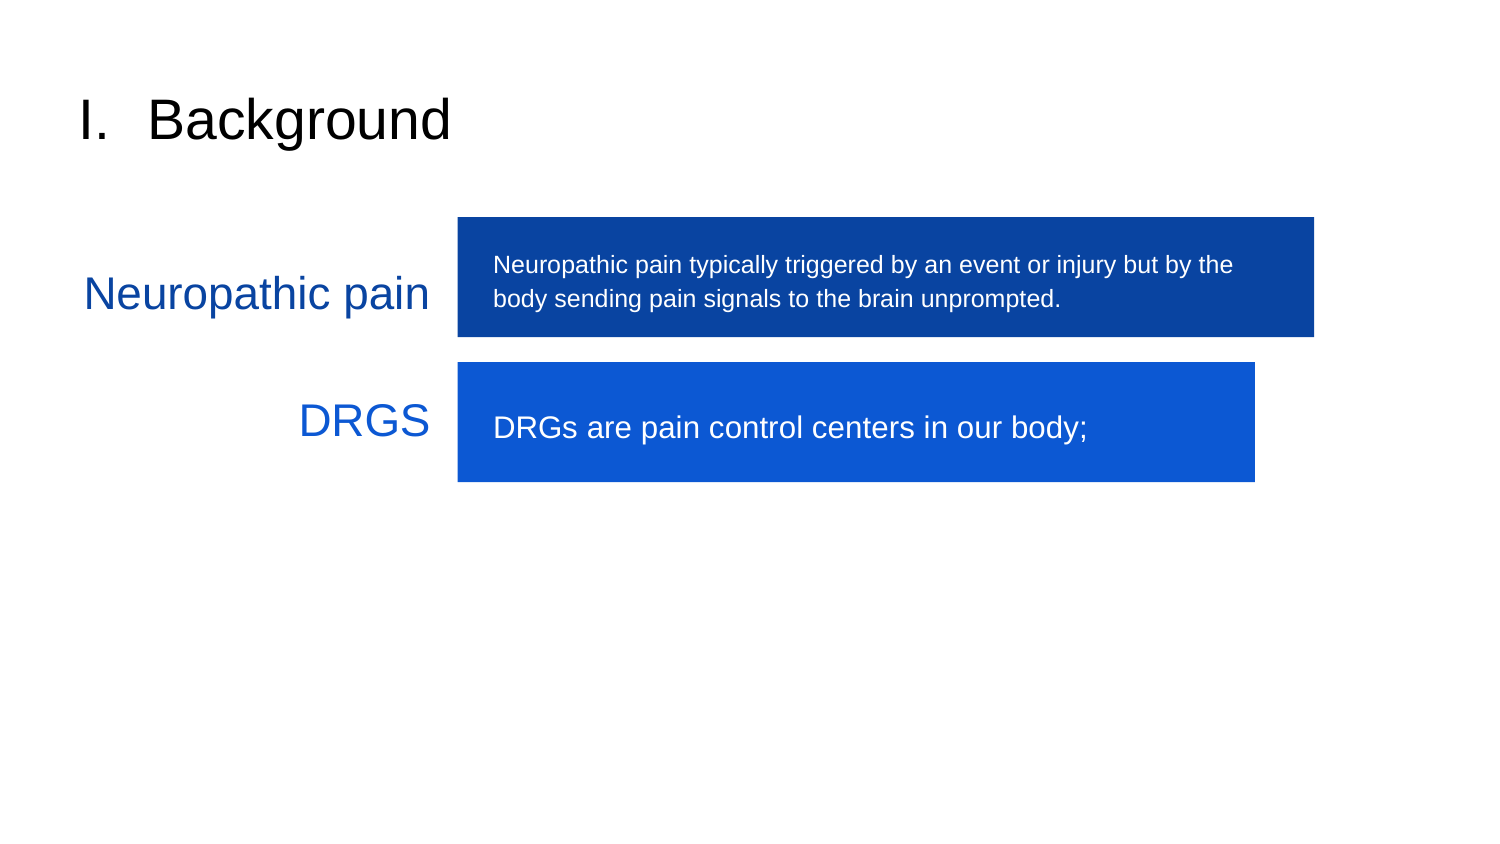

# Background

Neuropathic pain
Neuropathic pain typically triggered by an event or injury but by the body sending pain signals to the brain unprompted.

DRGS
DRGs are pain control centers in our body;